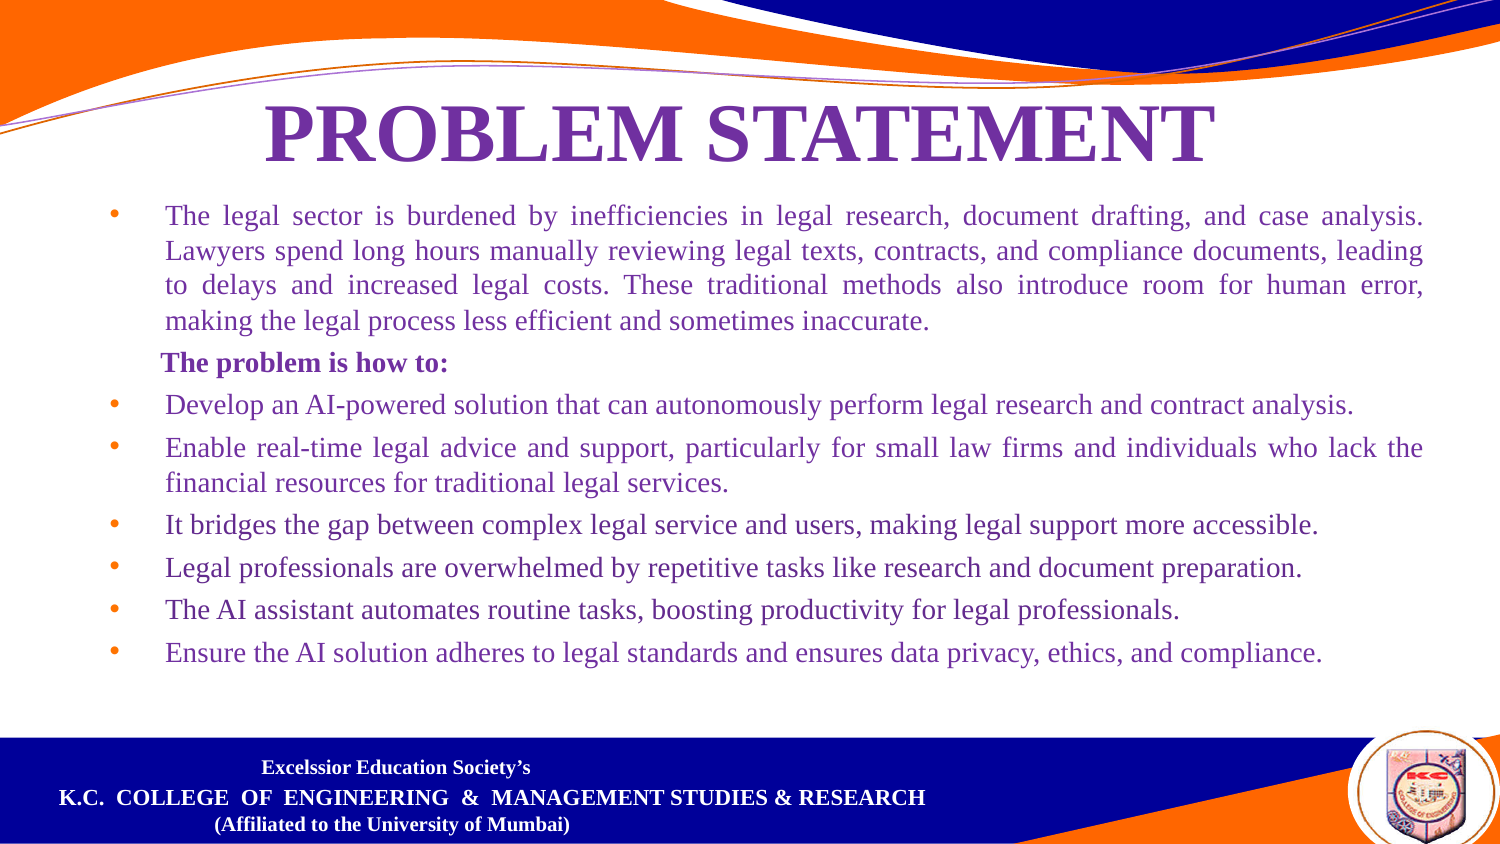

# PROBLEM STATEMENT
The legal sector is burdened by inefficiencies in legal research, document drafting, and case analysis. Lawyers spend long hours manually reviewing legal texts, contracts, and compliance documents, leading to delays and increased legal costs. These traditional methods also introduce room for human error, making the legal process less efficient and sometimes inaccurate.
       The problem is how to:
Develop an AI-powered solution that can autonomously perform legal research and contract analysis.
Enable real-time legal advice and support, particularly for small law firms and individuals who lack the financial resources for traditional legal services.
It bridges the gap between complex legal service and users, making legal support more accessible.
Legal professionals are overwhelmed by repetitive tasks like research and document preparation.
The AI assistant automates routine tasks, boosting productivity for legal professionals.
Ensure the AI solution adheres to legal standards and ensures data privacy, ethics, and compliance.